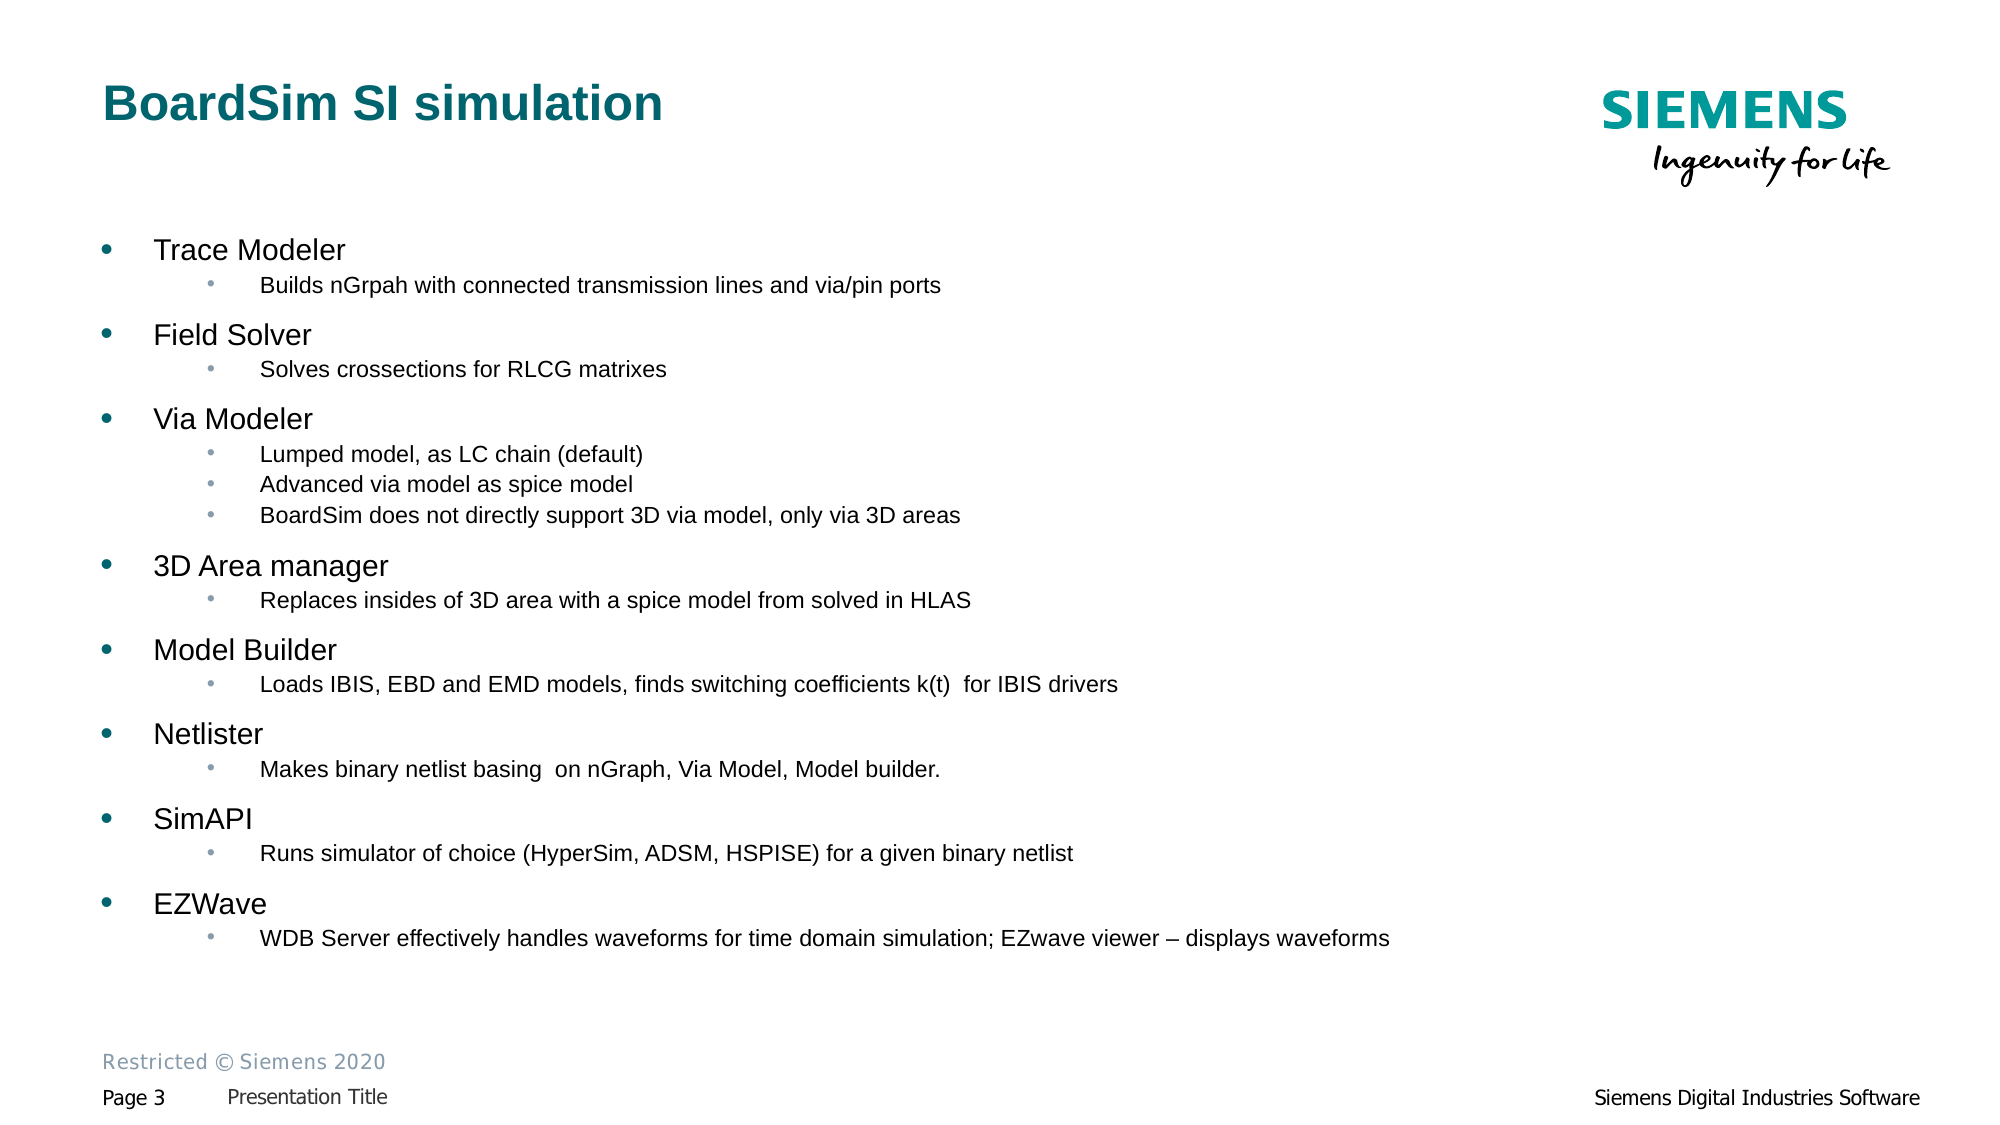

# BoardSim SI simulation
Trace Modeler
Builds nGrpah with connected transmission lines and via/pin ports
Field Solver
Solves crossections for RLCG matrixes
Via Modeler
Lumped model, as LC chain (default)
Advanced via model as spice model
BoardSim does not directly support 3D via model, only via 3D areas
3D Area manager
Replaces insides of 3D area with a spice model from solved in HLAS
Model Builder
Loads IBIS, EBD and EMD models, finds switching coefficients k(t)  for IBIS drivers
Netlister
Makes binary netlist basing  on nGraph, Via Model, Model builder.
SimAPI
Runs simulator of choice (HyperSim, ADSM, HSPISE) for a given binary netlist
EZWave
WDB Server effectively handles waveforms for time domain simulation; EZwave viewer – displays waveforms

Presentation Title